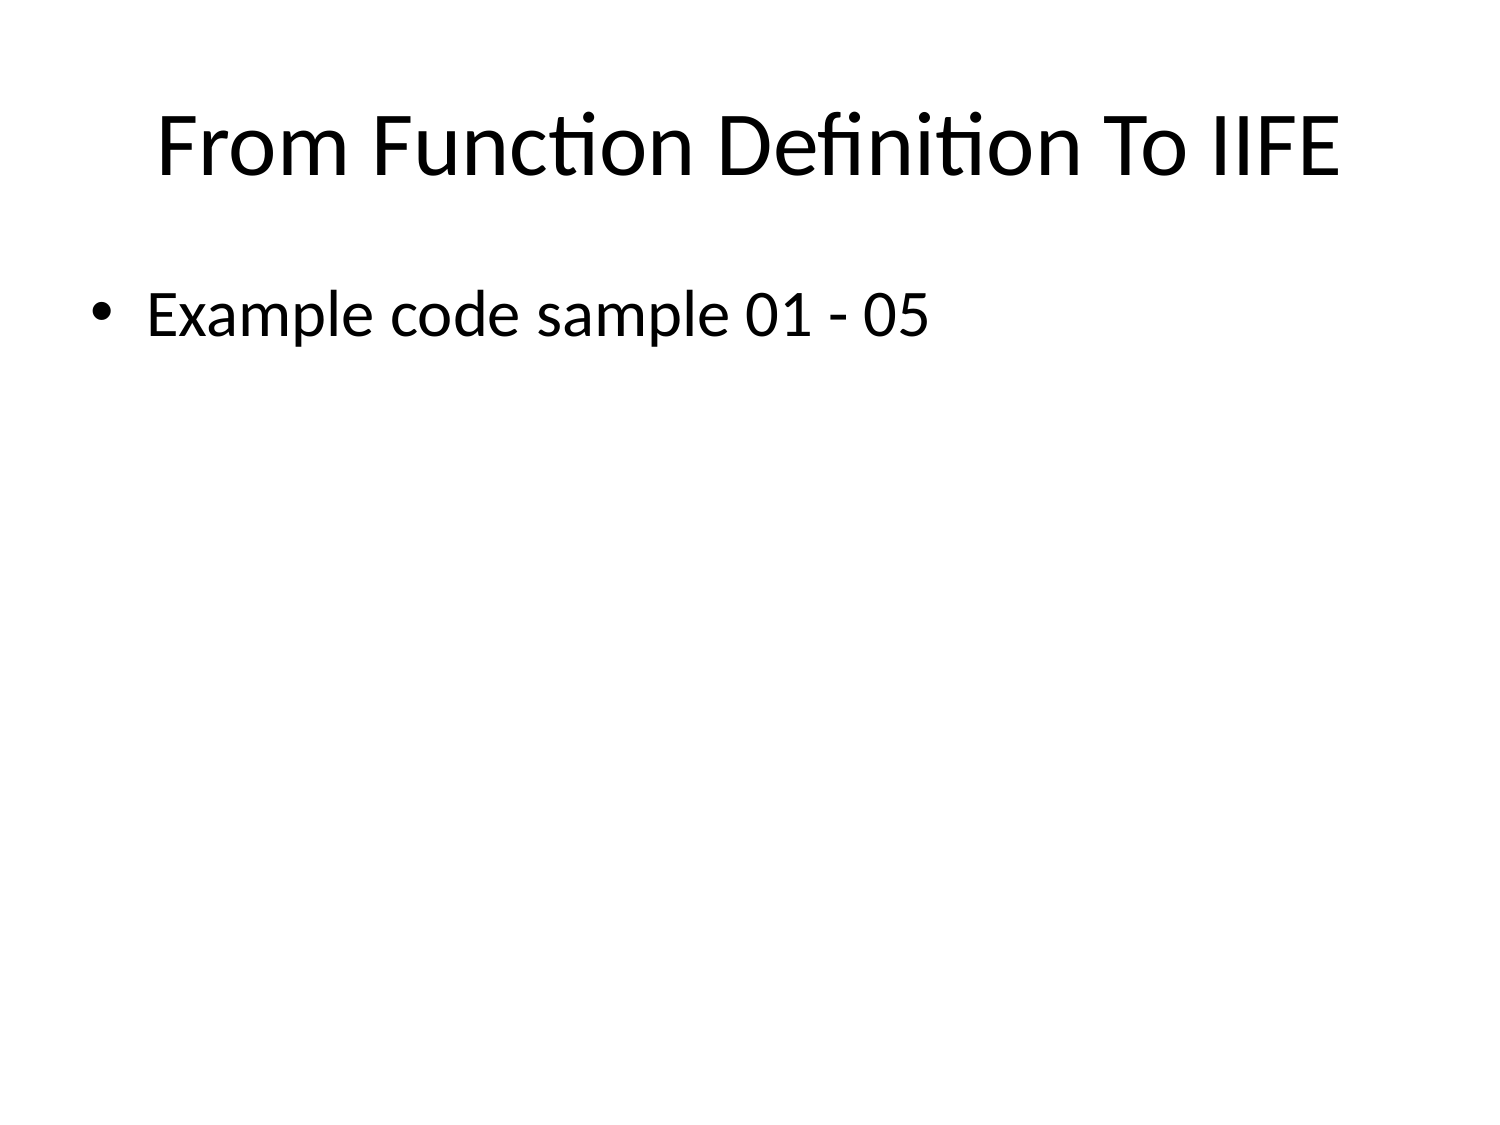

# From Function Definition To IIFE
Example code sample 01 - 05